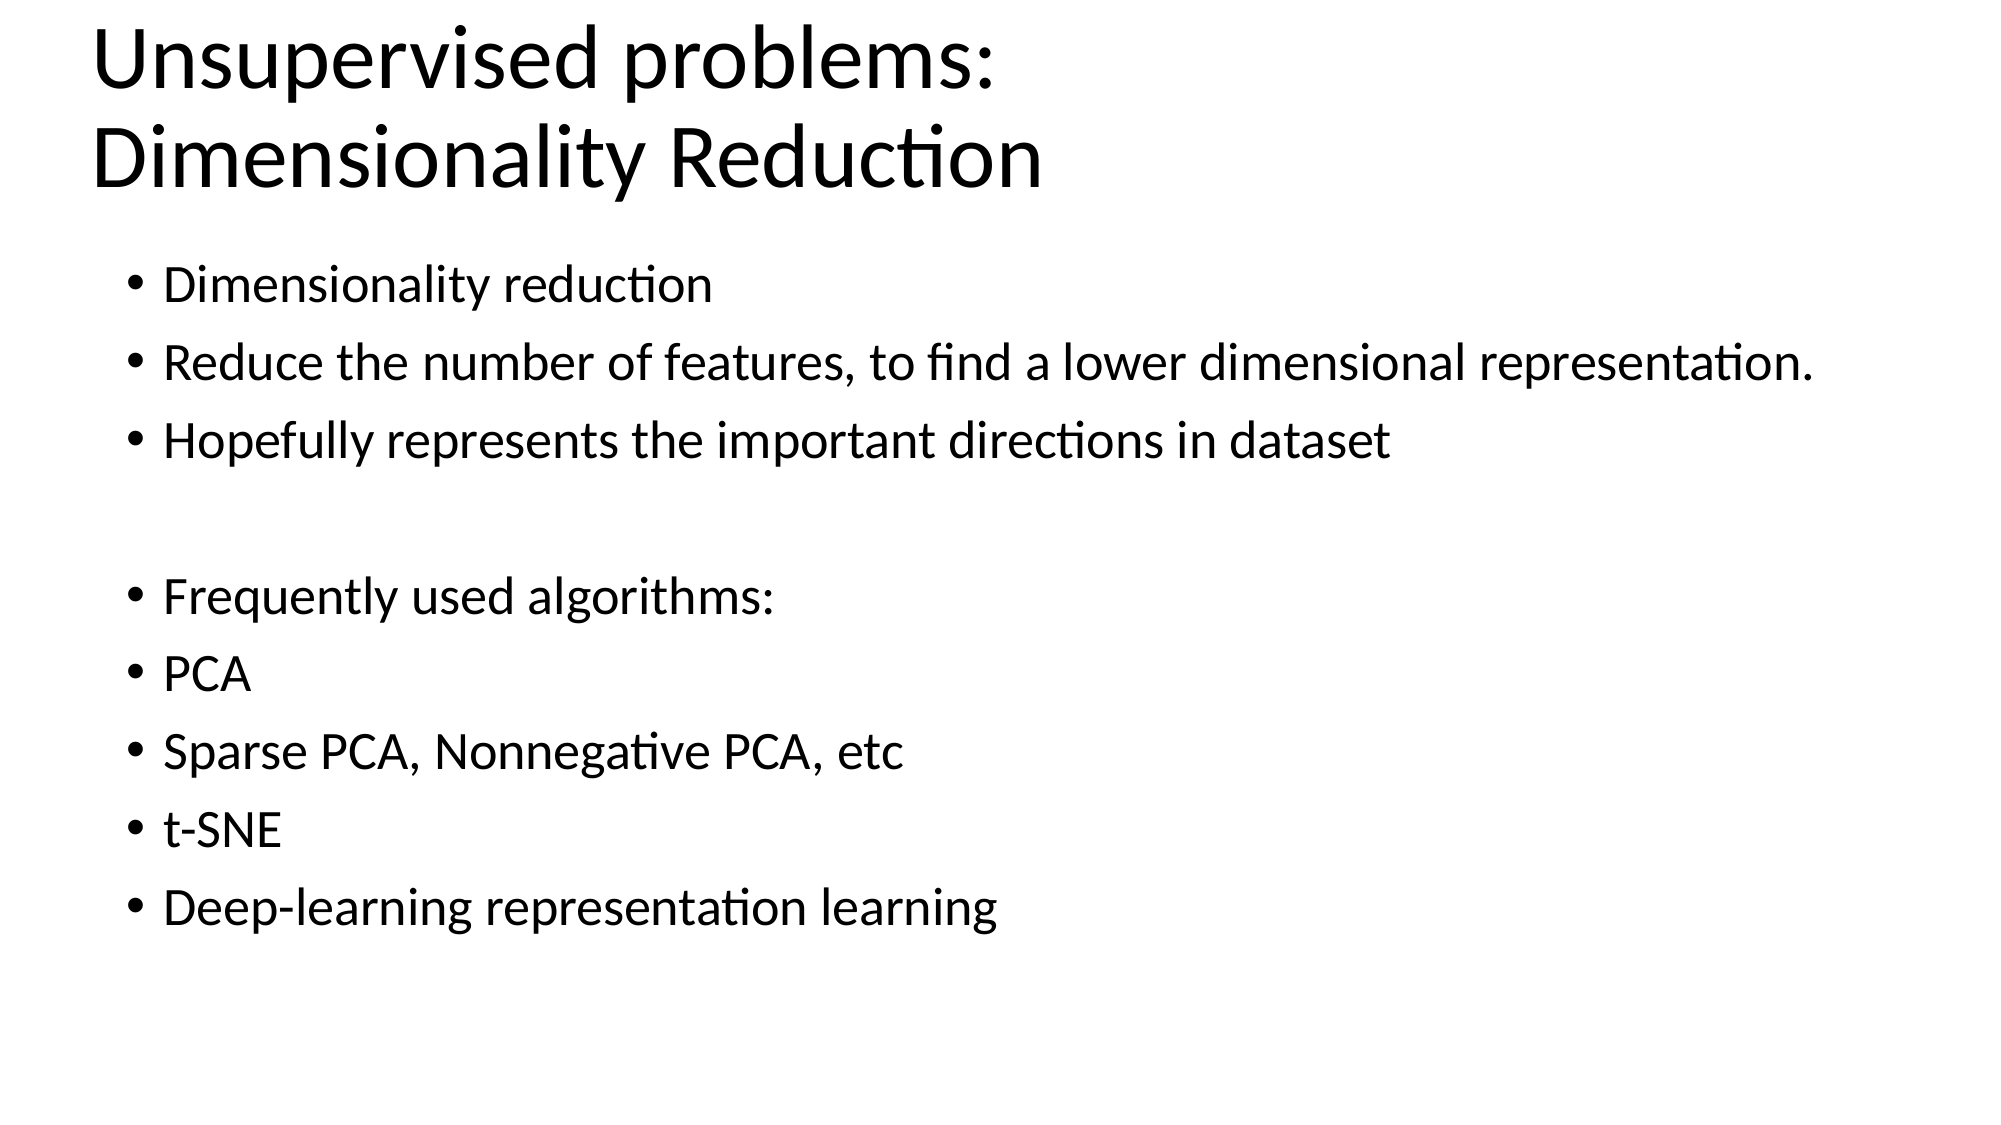

# Unsupervised problems: Dimensionality Reduction
Dimensionality reduction
Reduce the number of features, to find a lower dimensional representation.
Hopefully represents the important directions in dataset

Frequently used algorithms:
PCA
Sparse PCA, Nonnegative PCA, etc
t-SNE
Deep-learning representation learning